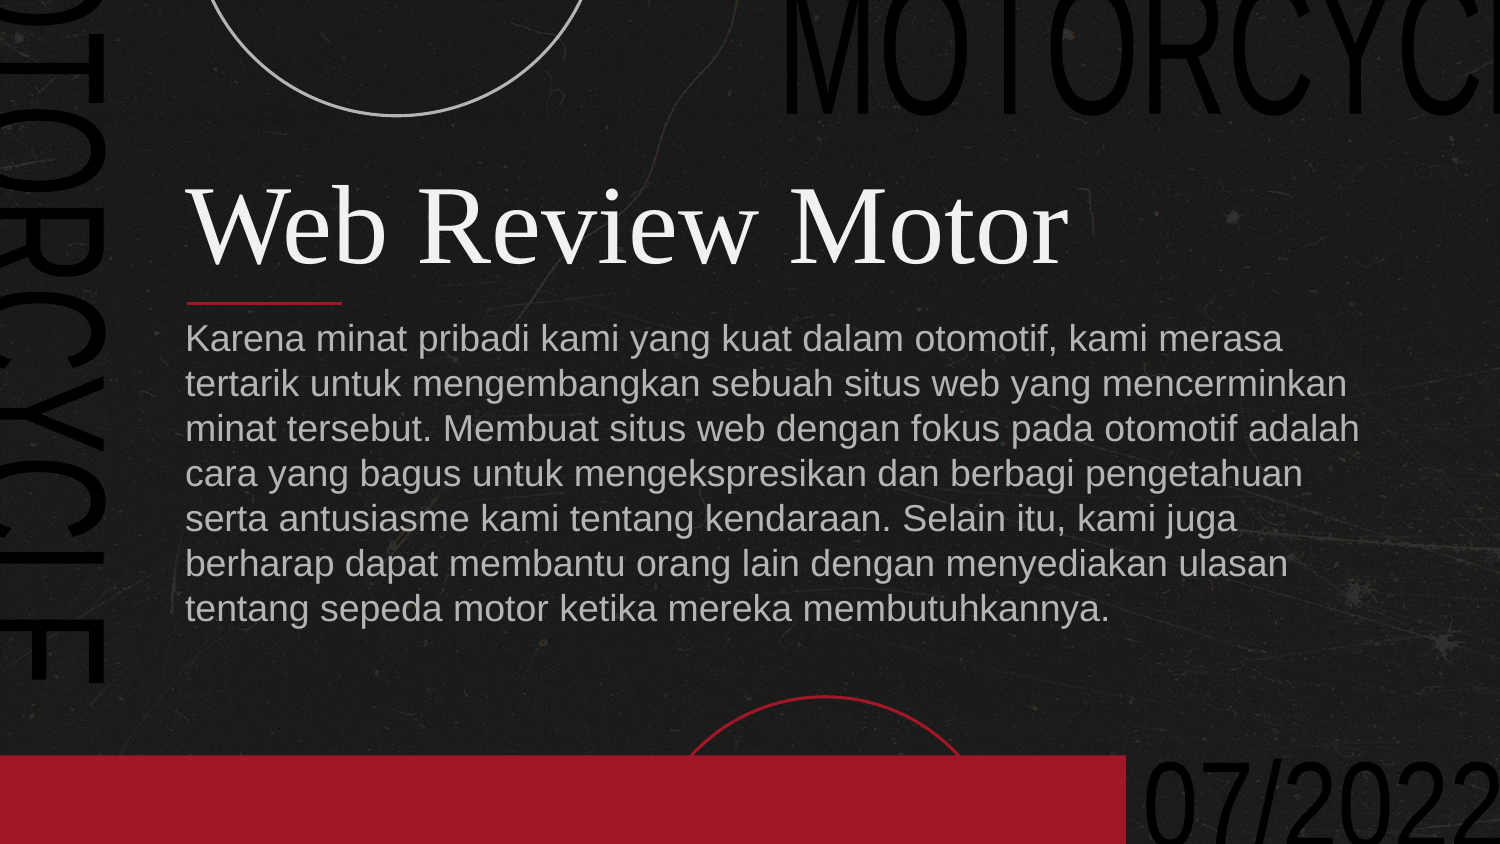

# Web Review Motor
Karena minat pribadi kami yang kuat dalam otomotif, kami merasa tertarik untuk mengembangkan sebuah situs web yang mencerminkan minat tersebut. Membuat situs web dengan fokus pada otomotif adalah cara yang bagus untuk mengekspresikan dan berbagi pengetahuan serta antusiasme kami tentang kendaraan. Selain itu, kami juga berharap dapat membantu orang lain dengan menyediakan ulasan tentang sepeda motor ketika mereka membutuhkannya.